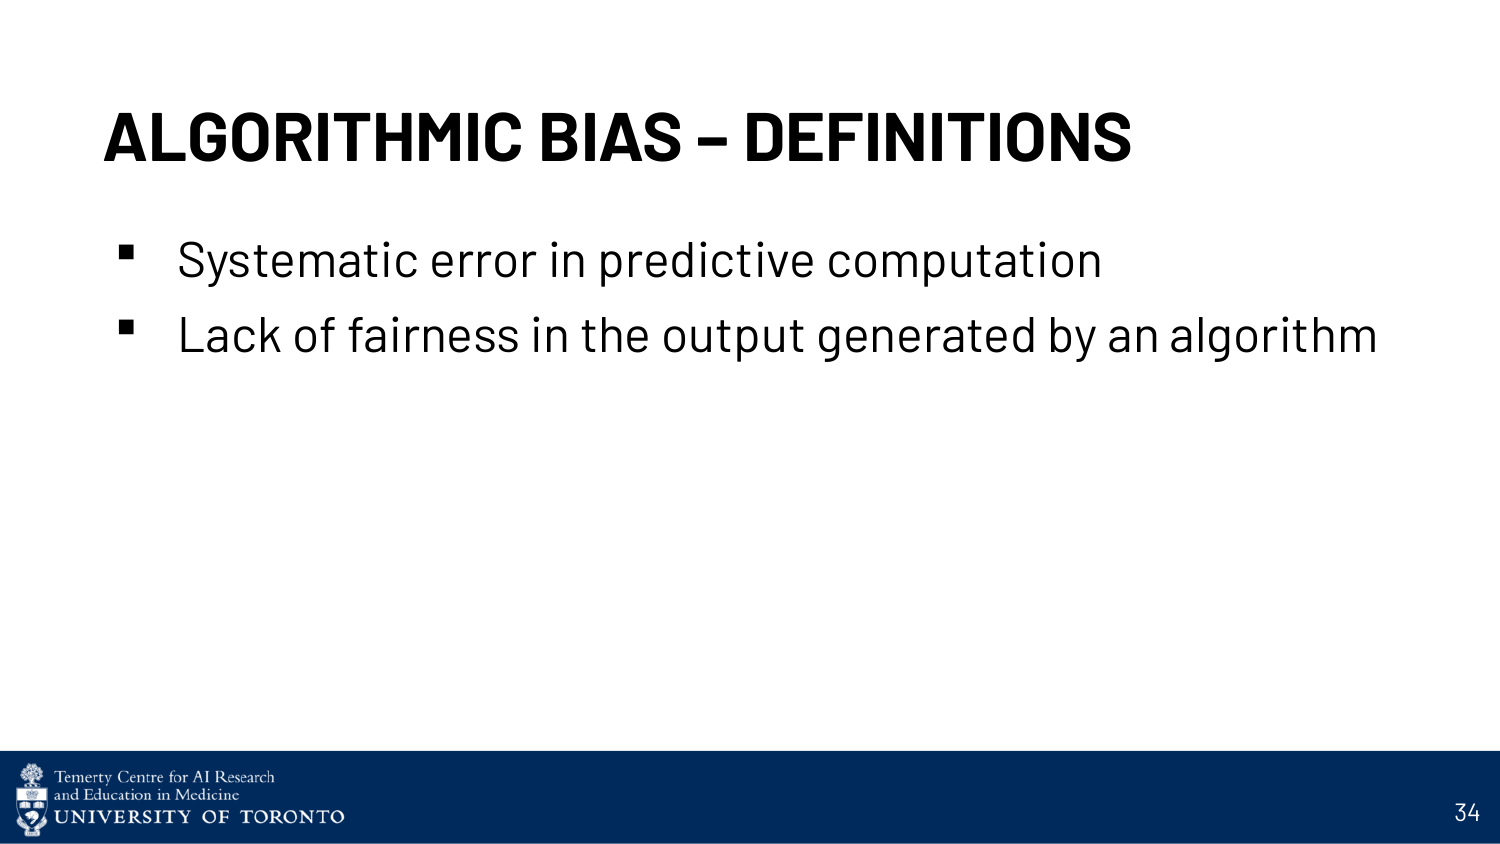

# ALGORITHMIC BIAS – DEFINITIONS
Systematic error in predictive computation
Lack of fairness in the output generated by an algorithm
34